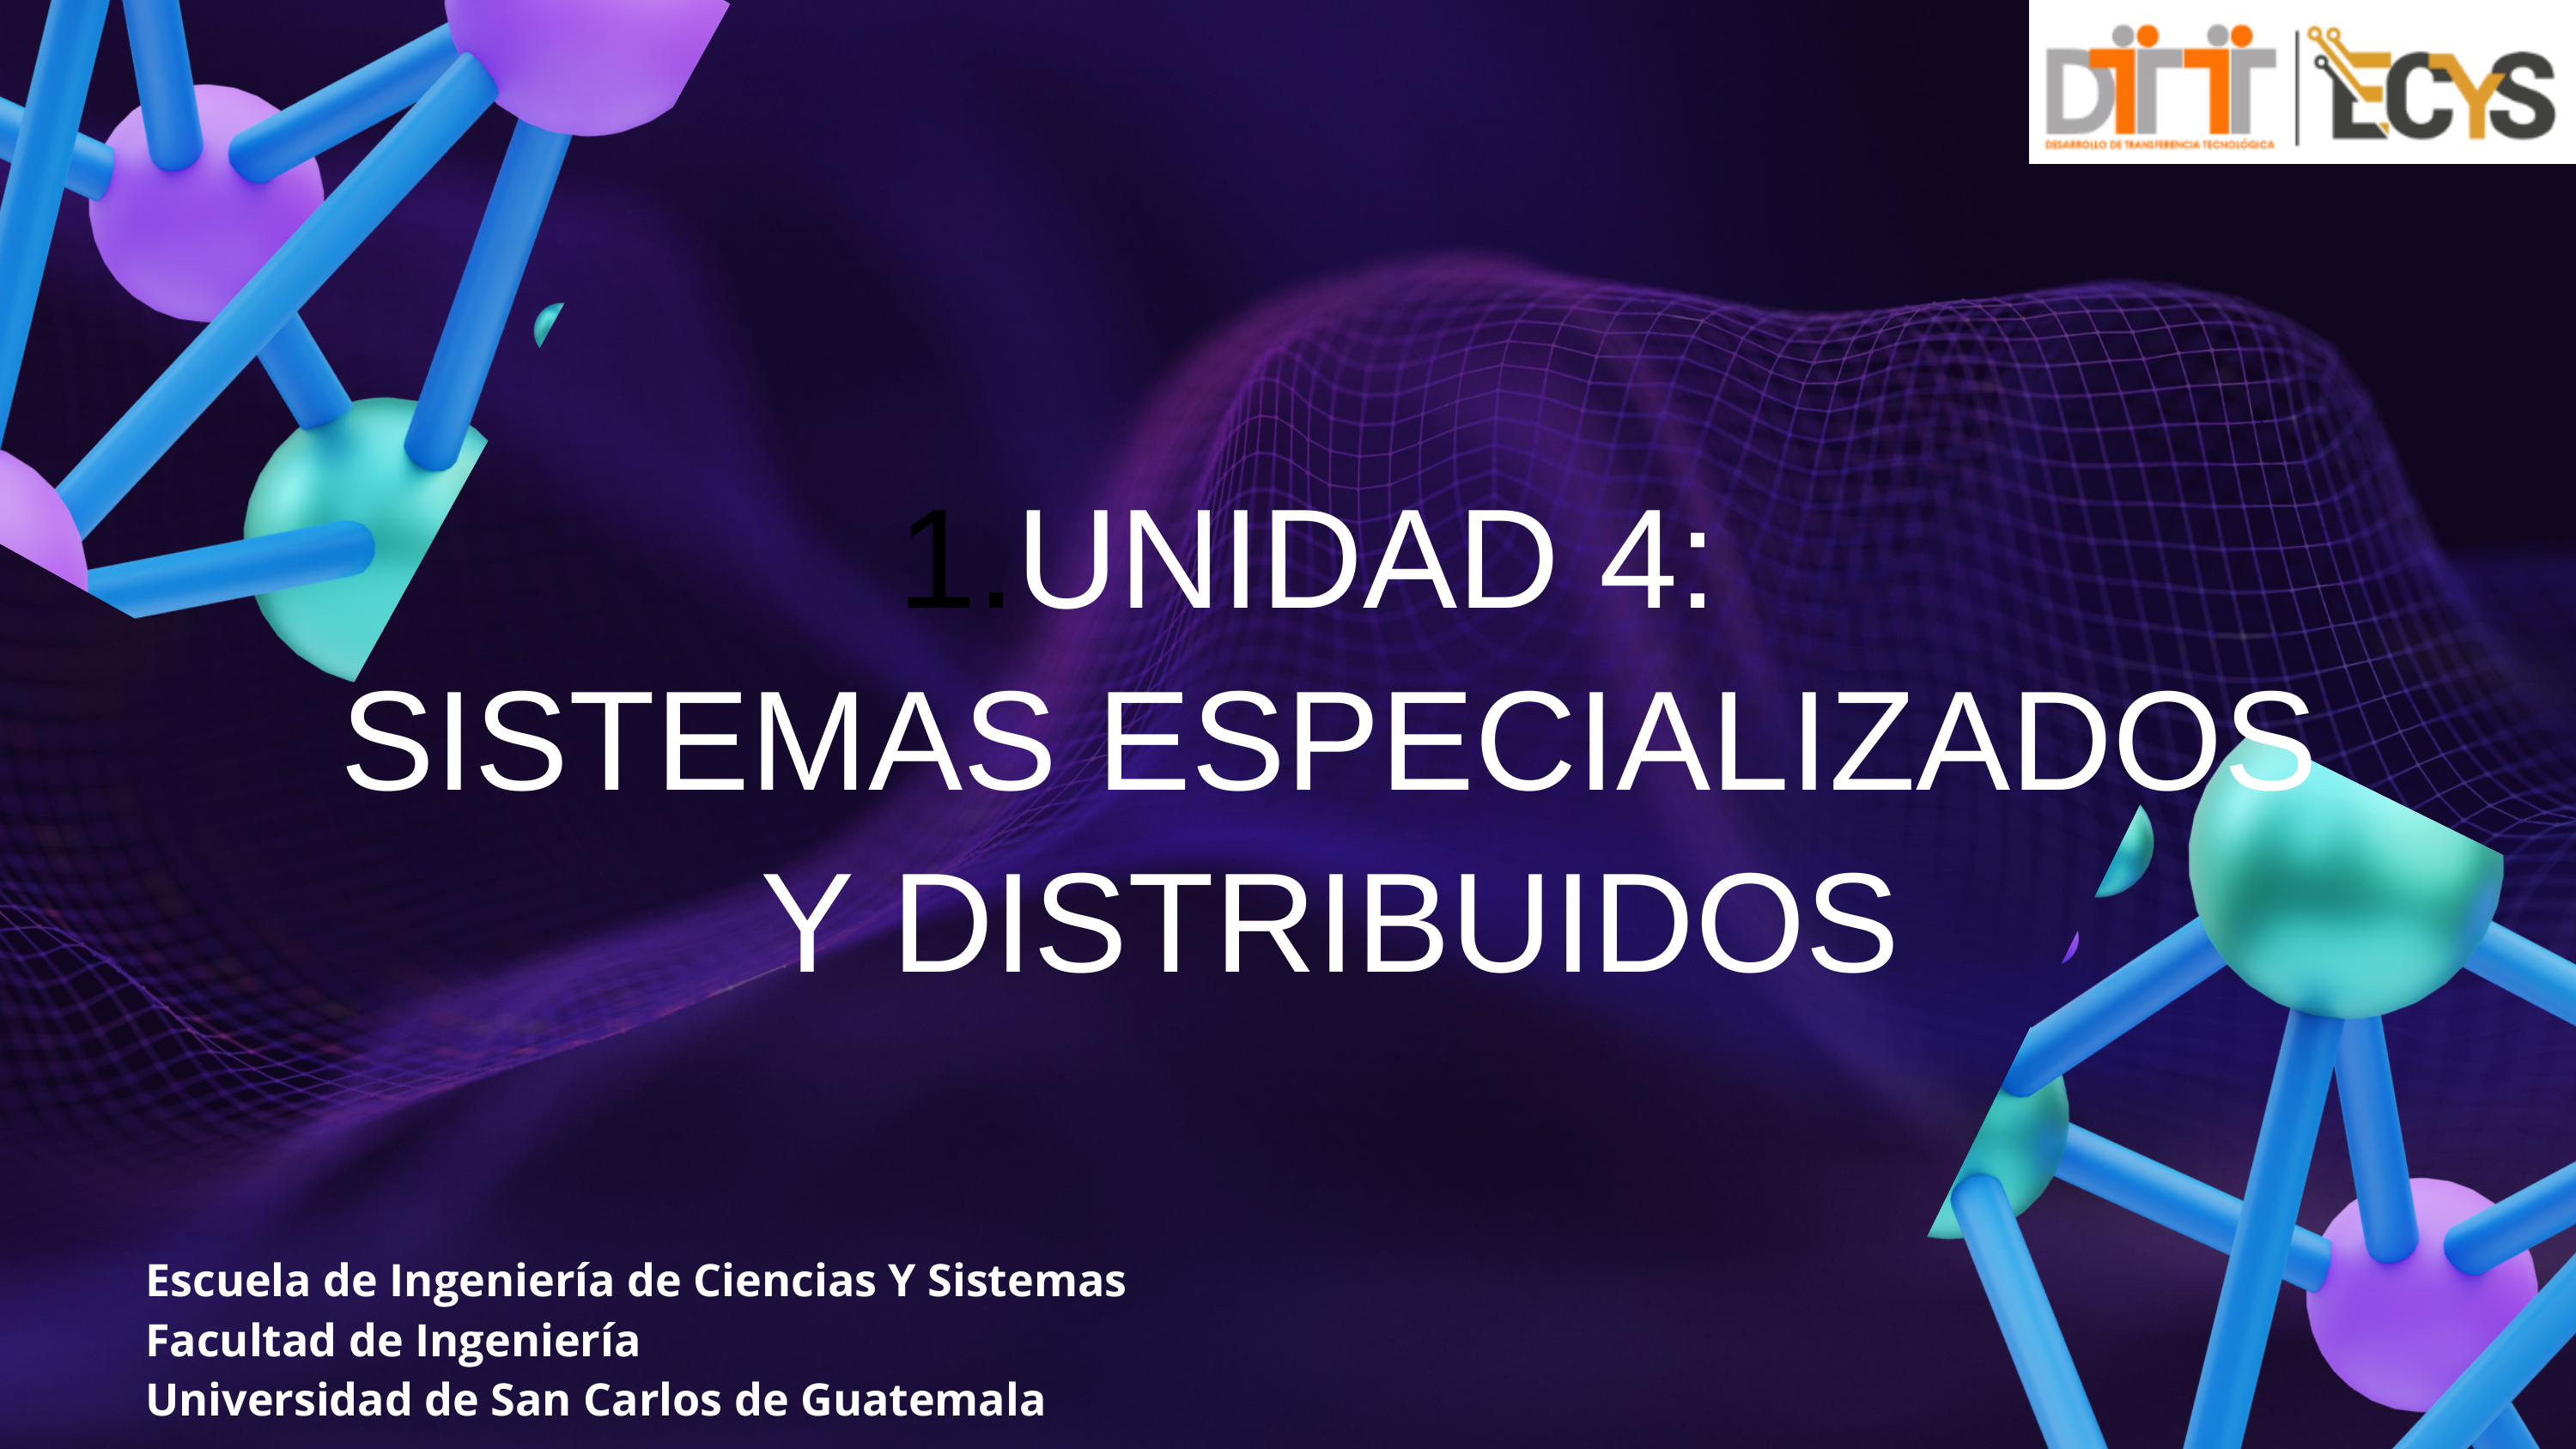

UNIDAD 4:
SISTEMAS ESPECIALIZADOS Y DISTRIBUIDOS

Escuela de Ingeniería de Ciencias Y Sistemas
Facultad de Ingeniería
Universidad de San Carlos de Guatemala